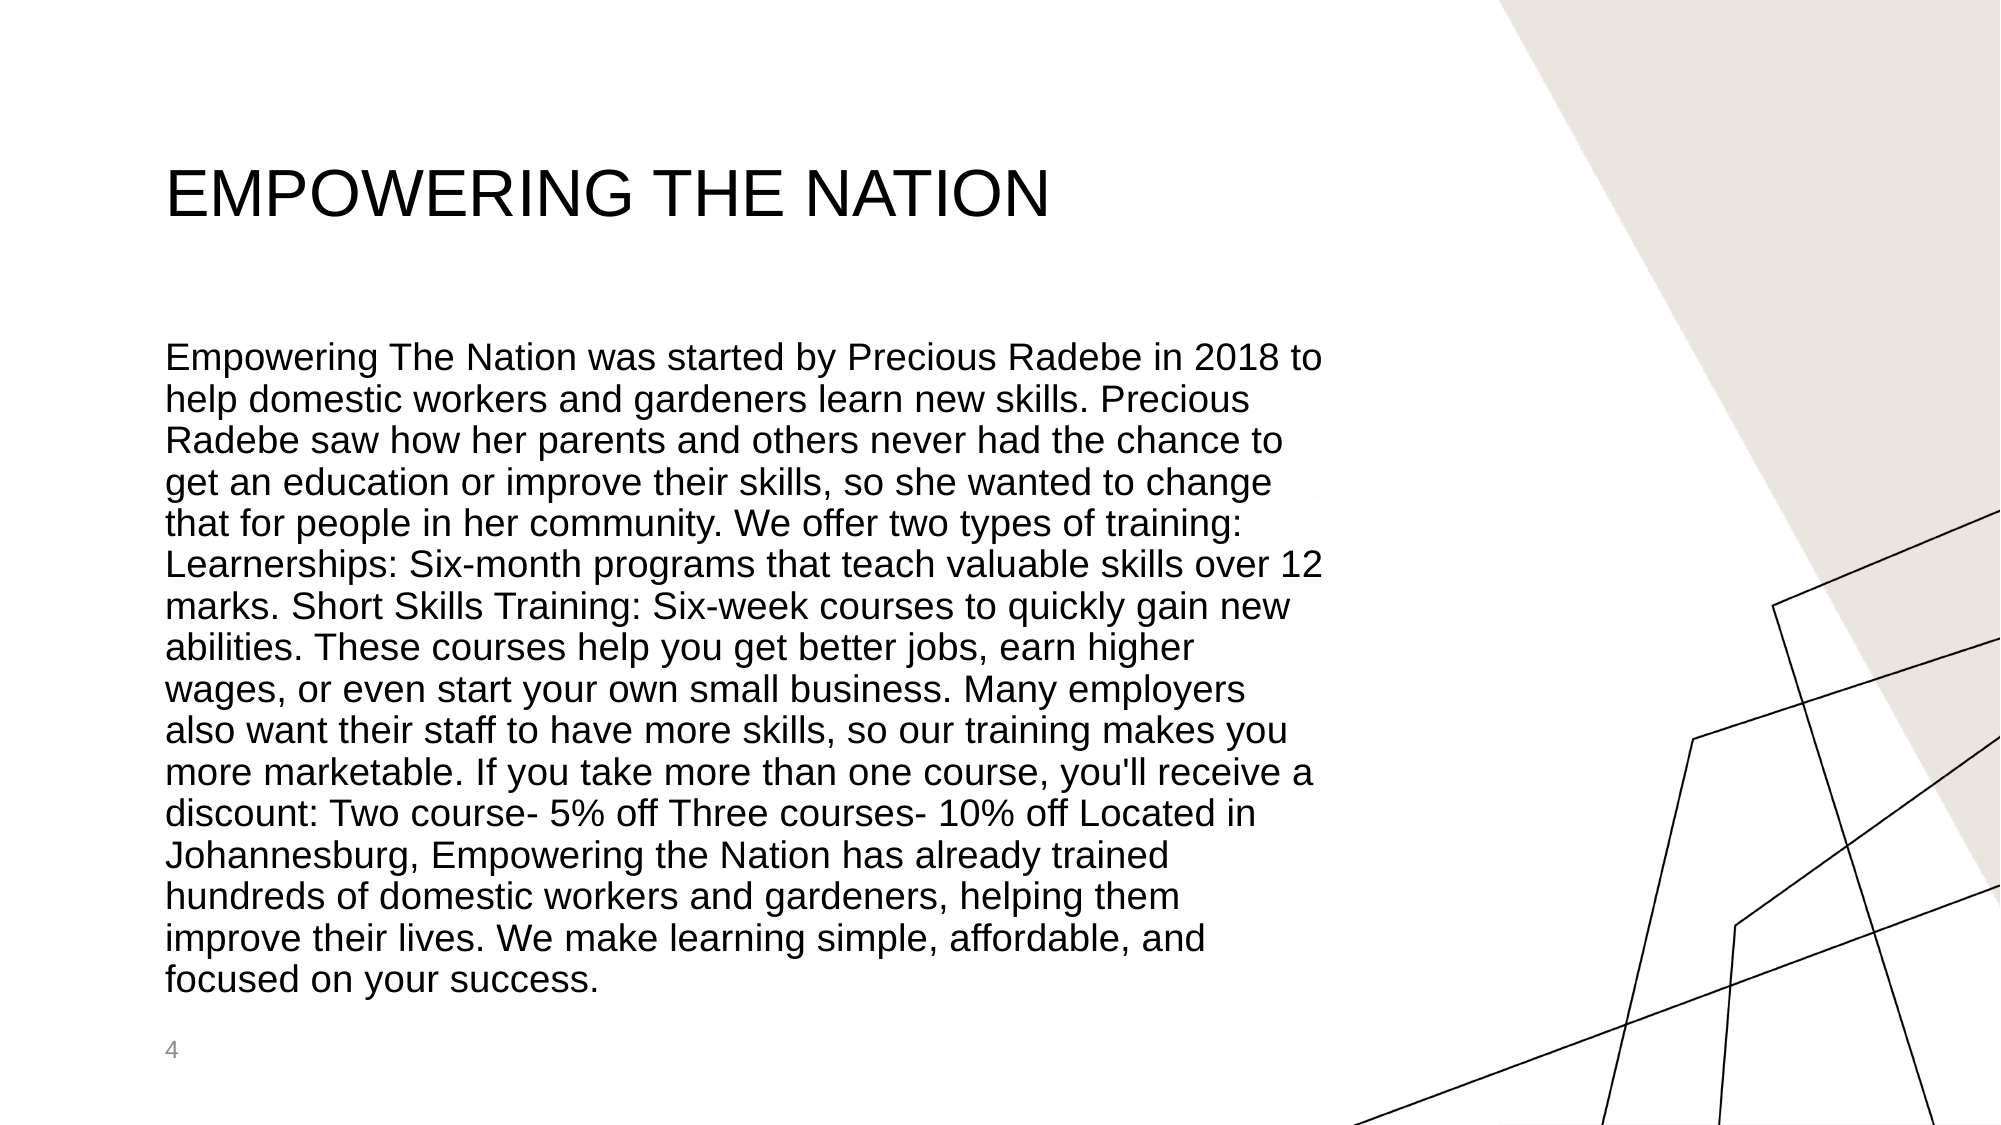

# Empowering the nation
Empowering The Nation was started by Precious Radebe in 2018 to help domestic workers and gardeners learn new skills. Precious Radebe saw how her parents and others never had the chance to get an education or improve their skills, so she wanted to change that for people in her community. We offer two types of training: Learnerships: Six-month programs that teach valuable skills over 12 marks. Short Skills Training: Six-week courses to quickly gain new abilities. These courses help you get better jobs, earn higher wages, or even start your own small business. Many employers also want their staff to have more skills, so our training makes you more marketable. If you take more than one course, you'll receive a discount: Two course- 5% off Three courses- 10% off Located in Johannesburg, Empowering the Nation has already trained hundreds of domestic workers and gardeners, helping them improve their lives. We make learning simple, affordable, and focused on your success.
4